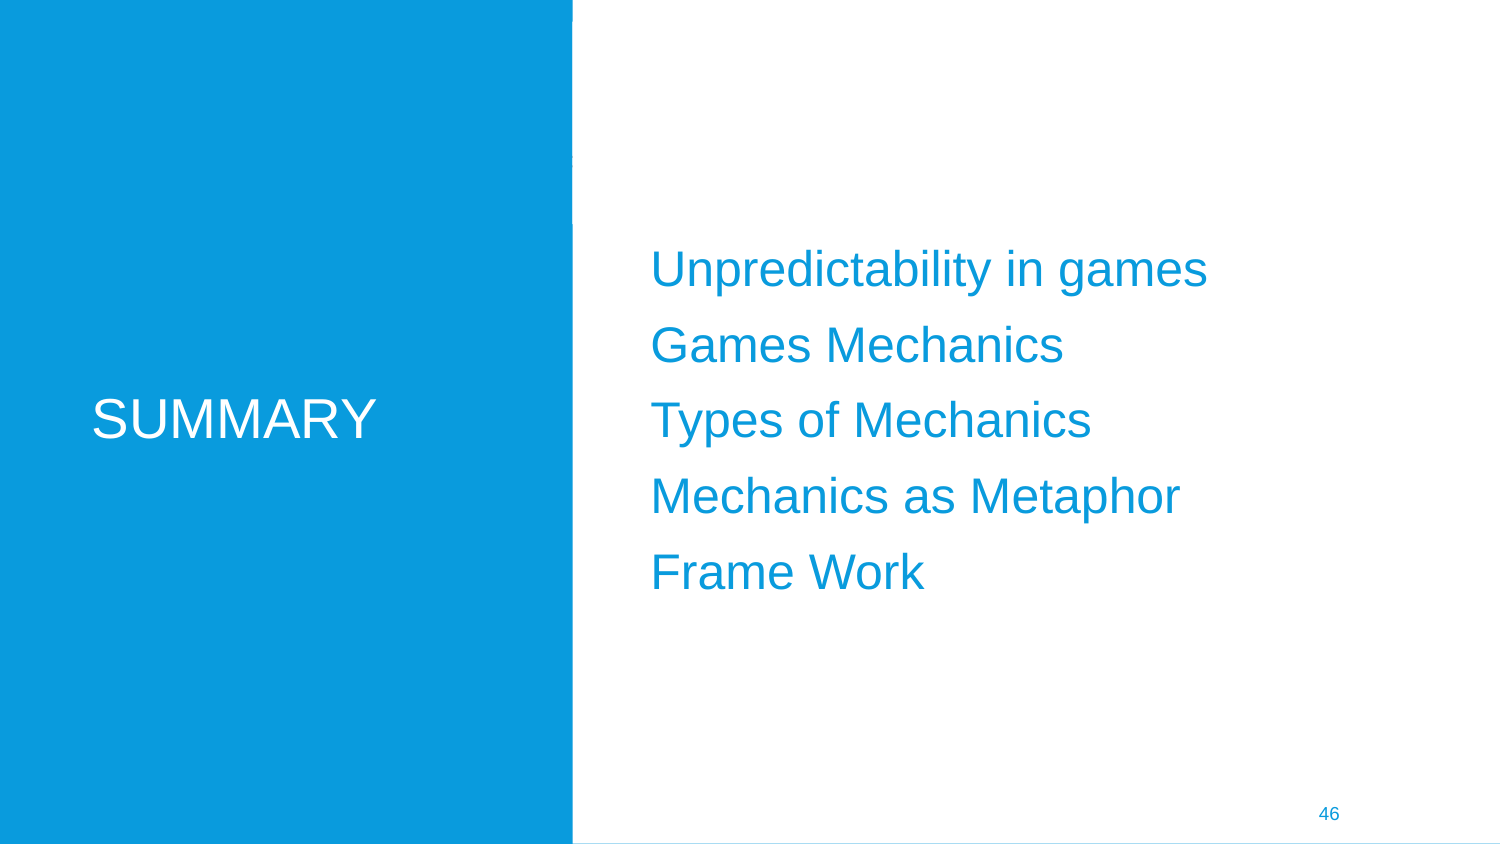

# Summary
Unpredictability in games
Games Mechanics
Types of Mechanics
Mechanics as Metaphor
Frame Work
46